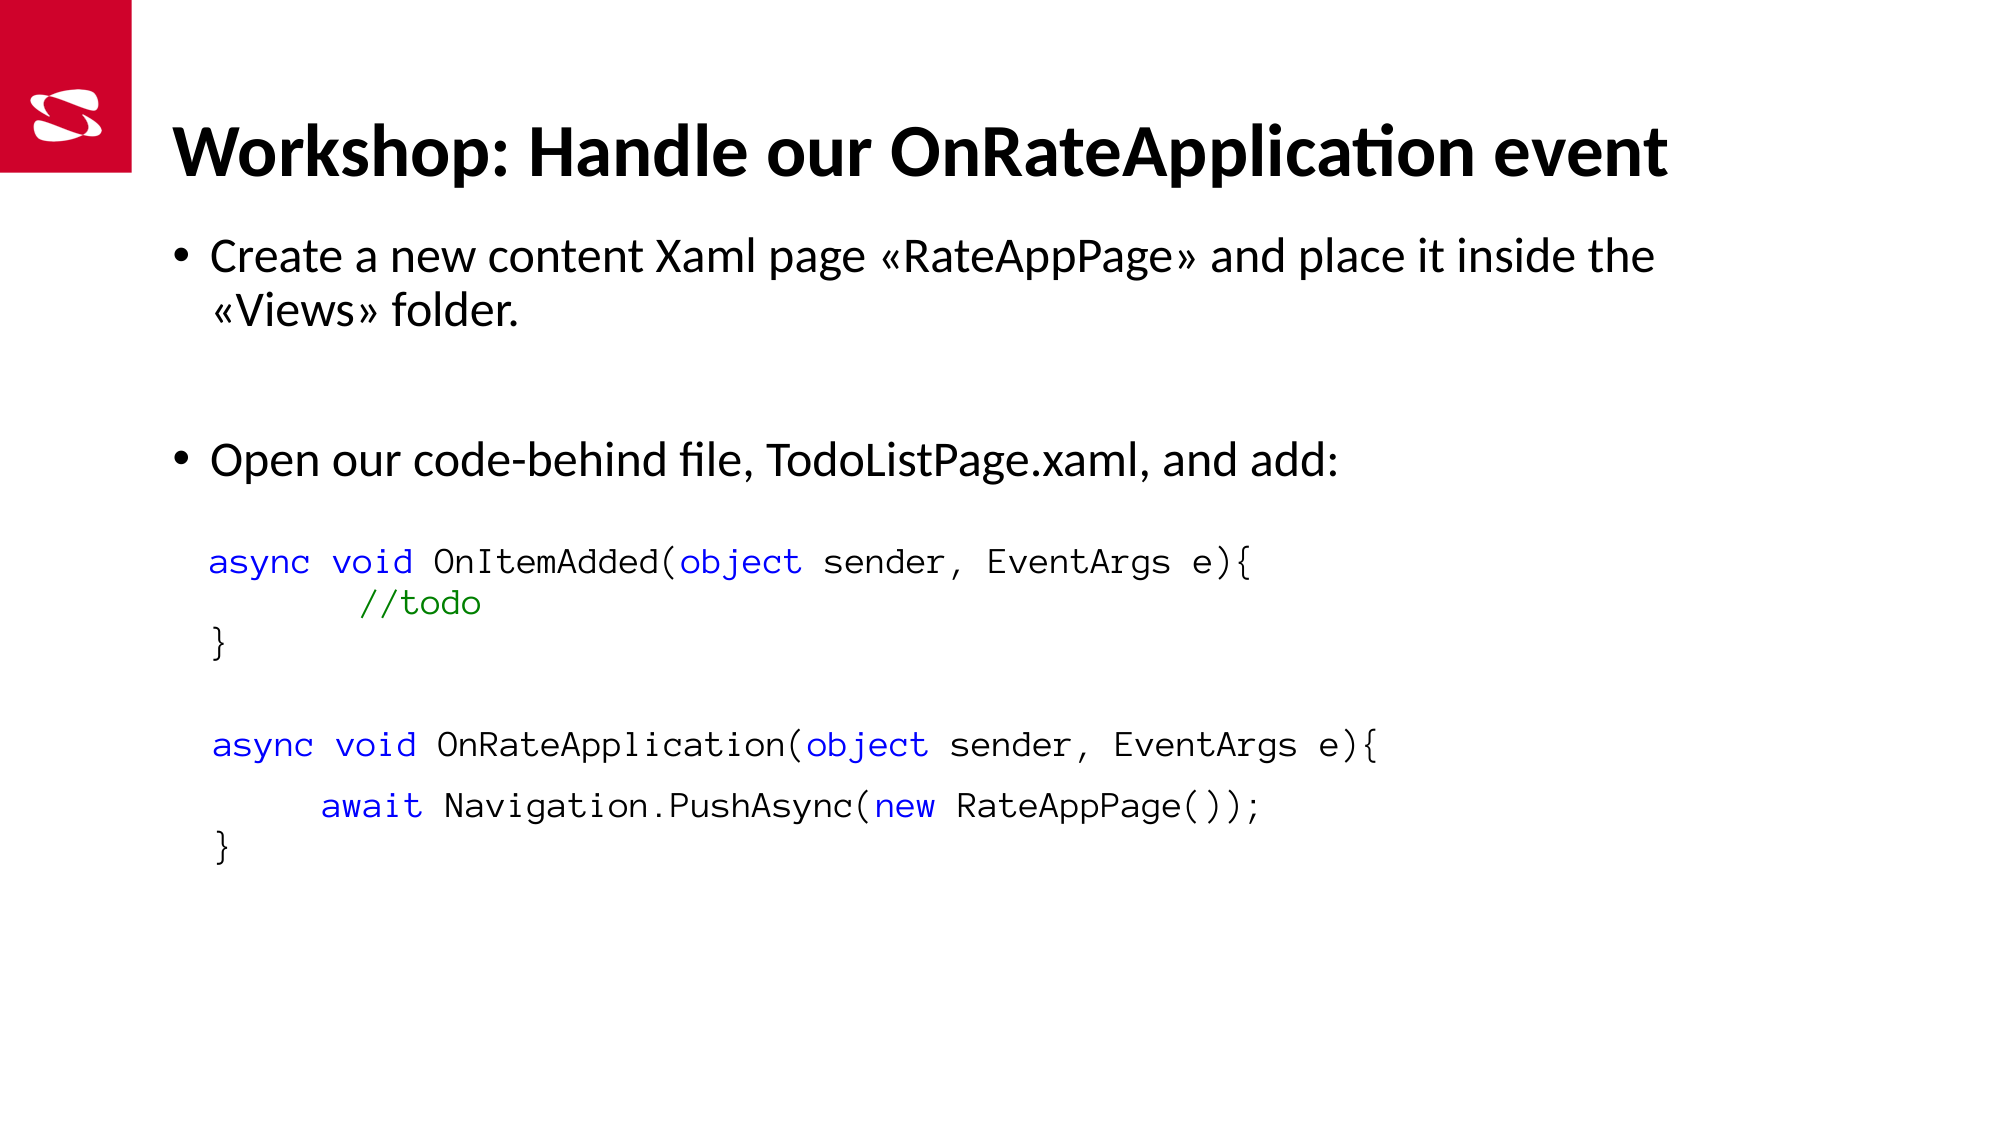

# Workshop: Handle our OnRateApplication event
Create a new content Xaml page «RateAppPage» and place it inside the «Views» folder.

Open our code-behind file, TodoListPage.xaml, and add:
async void OnItemAdded(object sender, EventArgs e){
	//todo
}
  async void OnRateApplication(object sender, EventArgs e){
	await Navigation.PushAsync(new RateAppPage());
  }